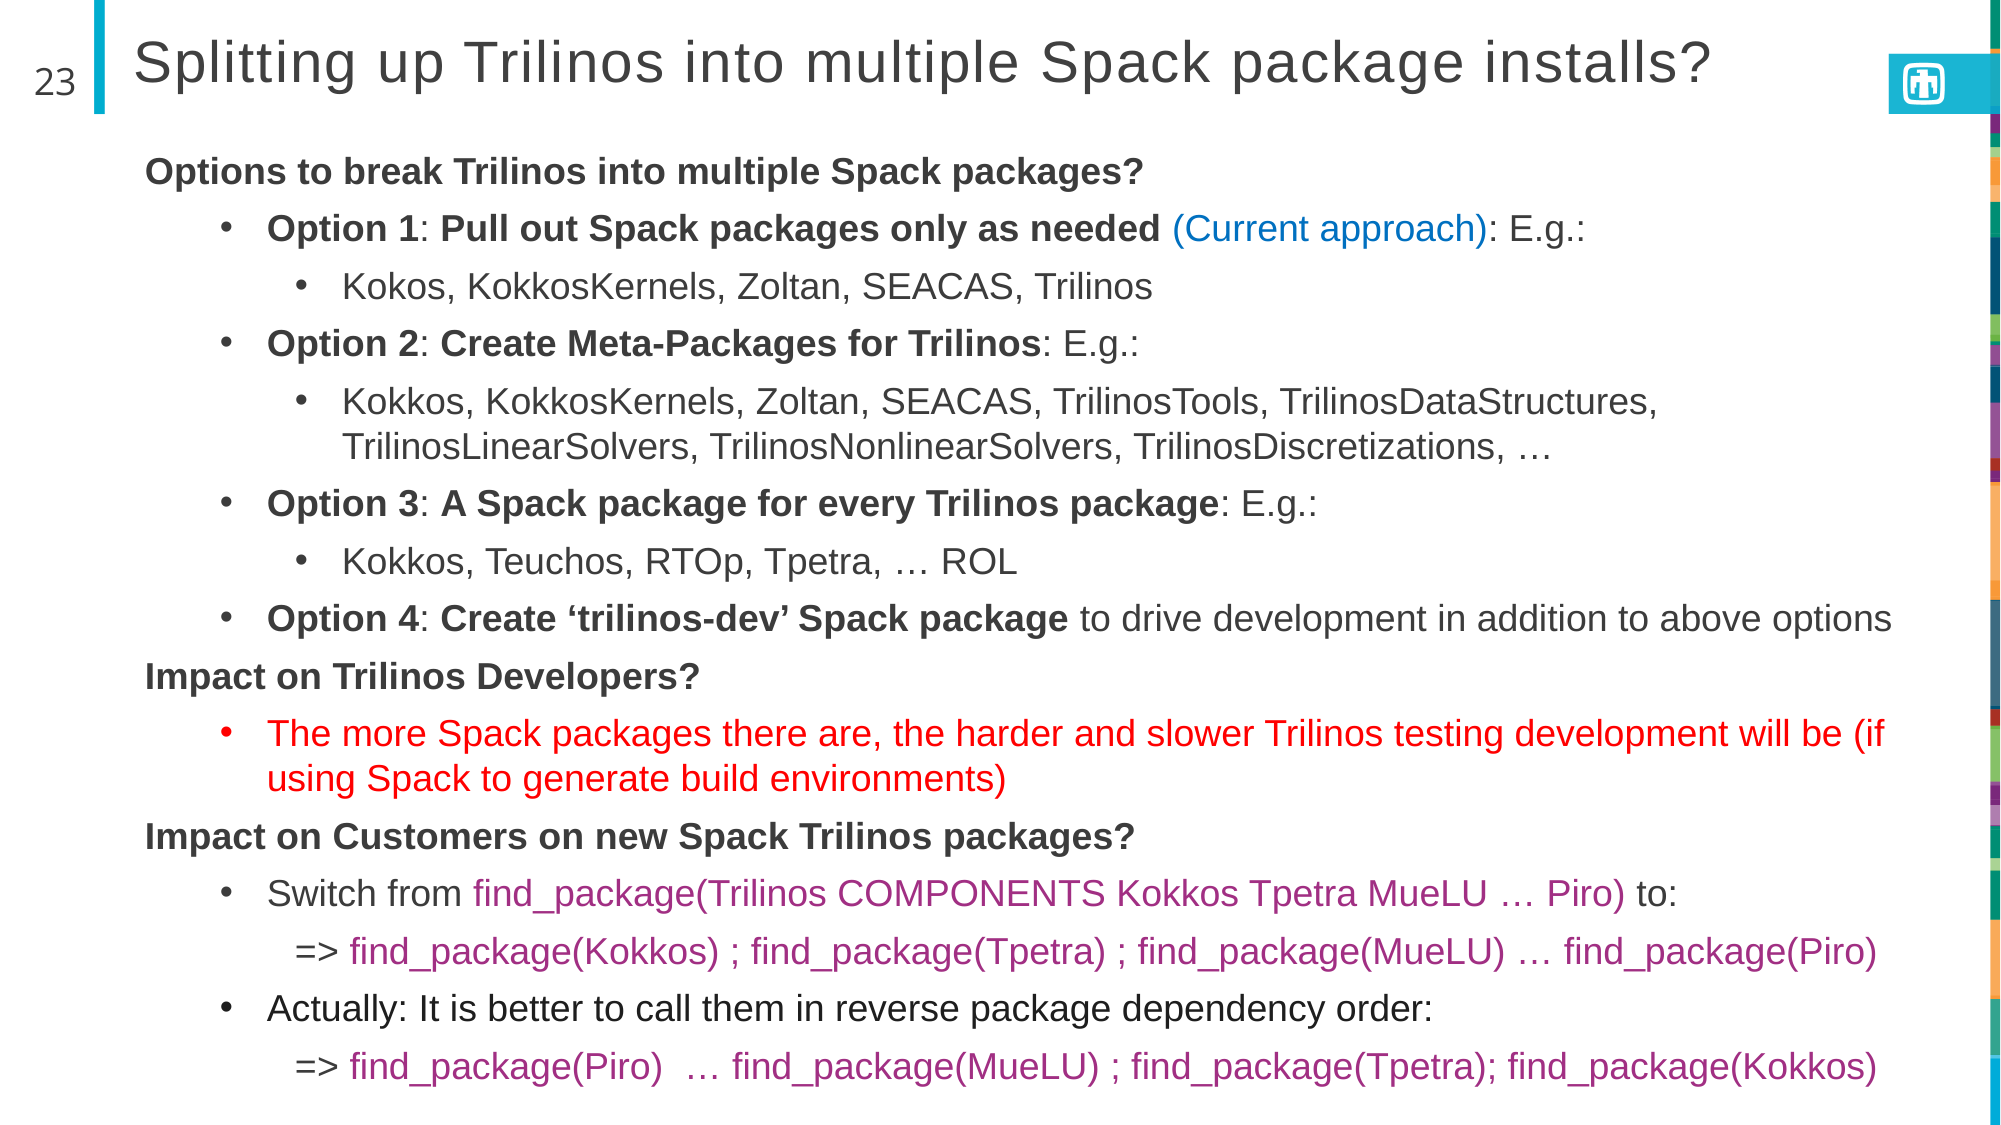

# Splitting up Trilinos into multiple Spack package installs?
23
Options to break Trilinos into multiple Spack packages?
Option 1: Pull out Spack packages only as needed (Current approach): E.g.:
Kokos, KokkosKernels, Zoltan, SEACAS, Trilinos
Option 2: Create Meta-Packages for Trilinos: E.g.:
Kokkos, KokkosKernels, Zoltan, SEACAS, TrilinosTools, TrilinosDataStructures, TrilinosLinearSolvers, TrilinosNonlinearSolvers, TrilinosDiscretizations, …
Option 3: A Spack package for every Trilinos package: E.g.:
Kokkos, Teuchos, RTOp, Tpetra, … ROL
Option 4: Create ‘trilinos-dev’ Spack package to drive development in addition to above options
Impact on Trilinos Developers?
The more Spack packages there are, the harder and slower Trilinos testing development will be (if using Spack to generate build environments)
Impact on Customers on new Spack Trilinos packages?
Switch from find_package(Trilinos COMPONENTS Kokkos Tpetra MueLU … Piro) to:
=> find_package(Kokkos) ; find_package(Tpetra) ; find_package(MueLU) … find_package(Piro)
Actually: It is better to call them in reverse package dependency order:
=> find_package(Piro)  … find_package(MueLU) ; find_package(Tpetra); find_package(Kokkos)